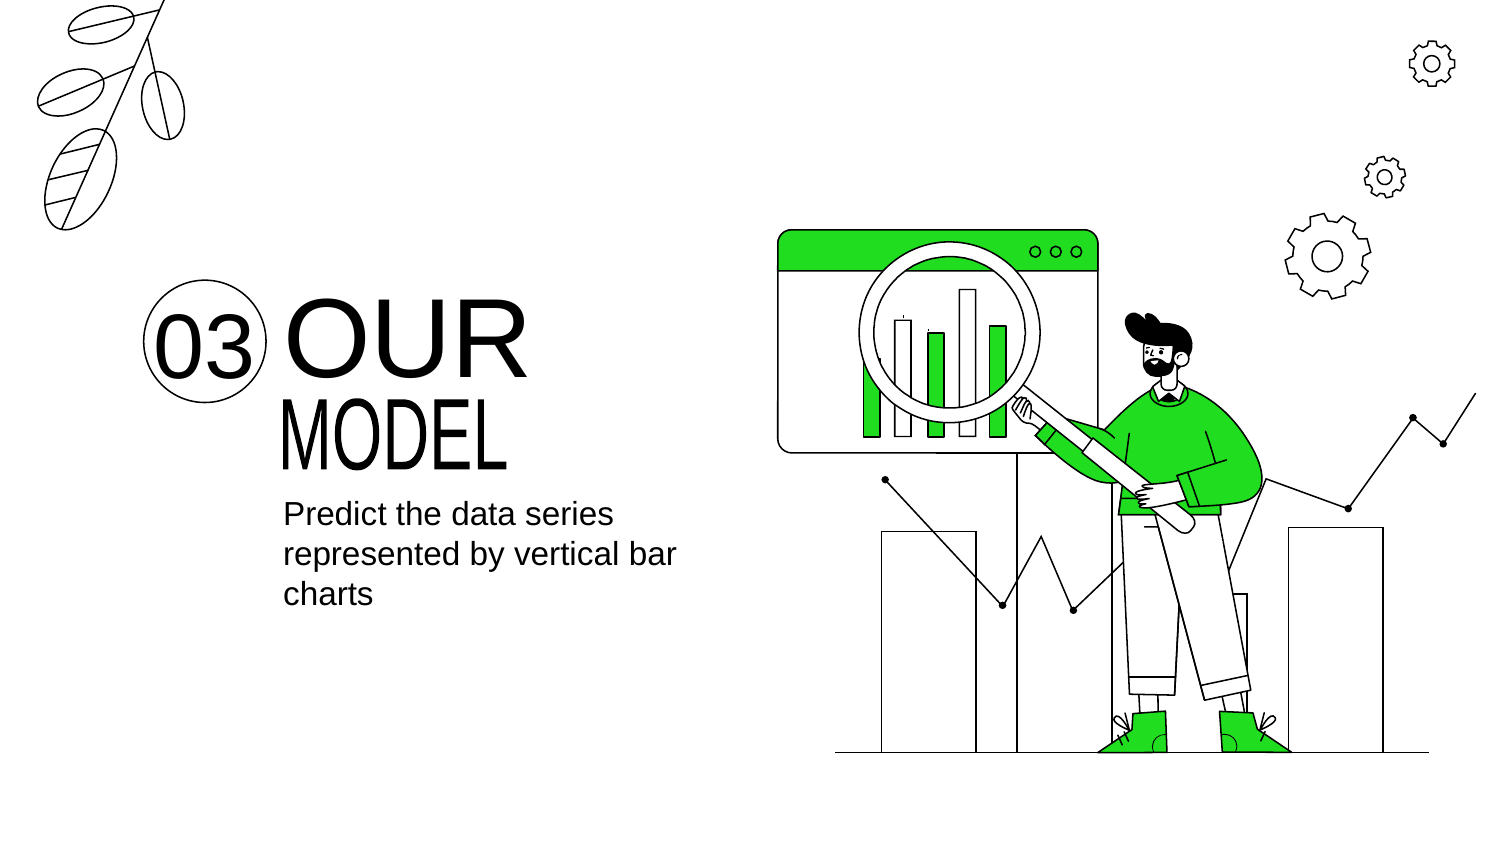

# OUR

03

MODEL

Predict the data series represented by vertical bar charts